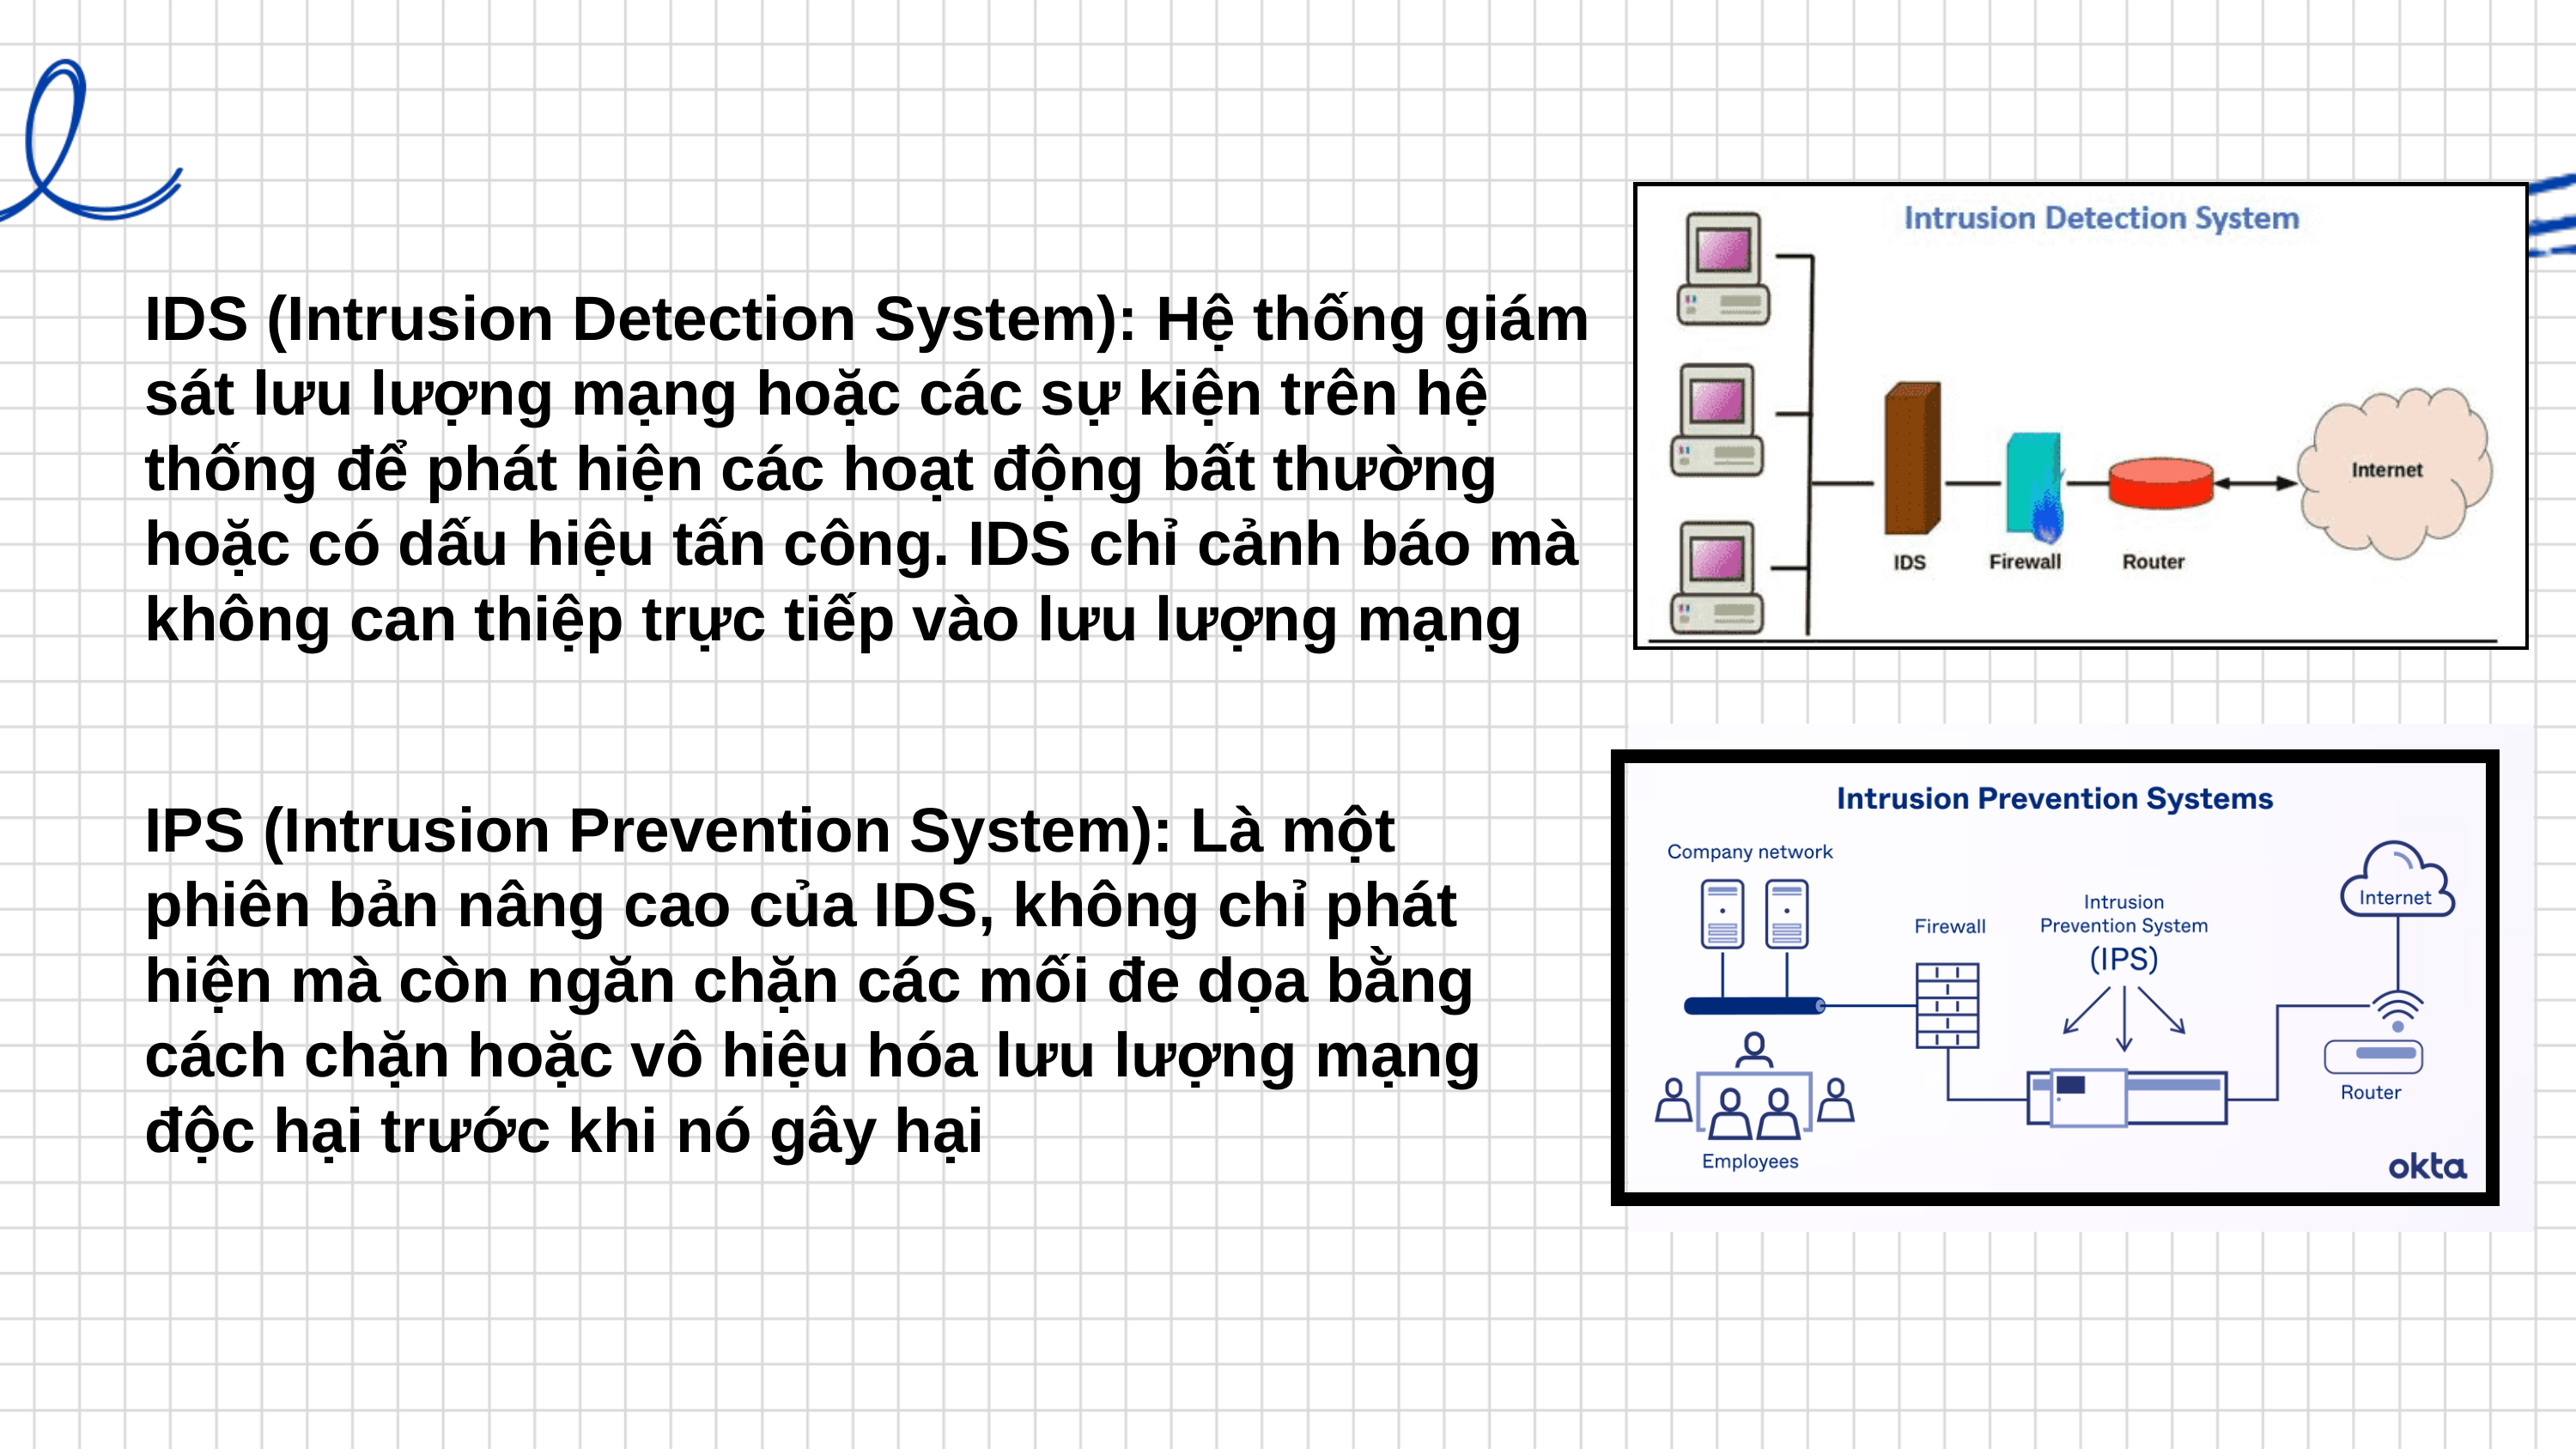

IDS (Intrusion Detection System): Hệ thống giám sát lưu lượng mạng hoặc các sự kiện trên hệ thống để phát hiện các hoạt động bất thường hoặc có dấu hiệu tấn công. IDS chỉ cảnh báo mà không can thiệp trực tiếp vào lưu lượng mạng

IPS (Intrusion Prevention System): Là một phiên bản nâng cao của IDS, không chỉ phát hiện mà còn ngăn chặn các mối đe dọa bằng cách chặn hoặc vô hiệu hóa lưu lượng mạng độc hại trước khi nó gây hại